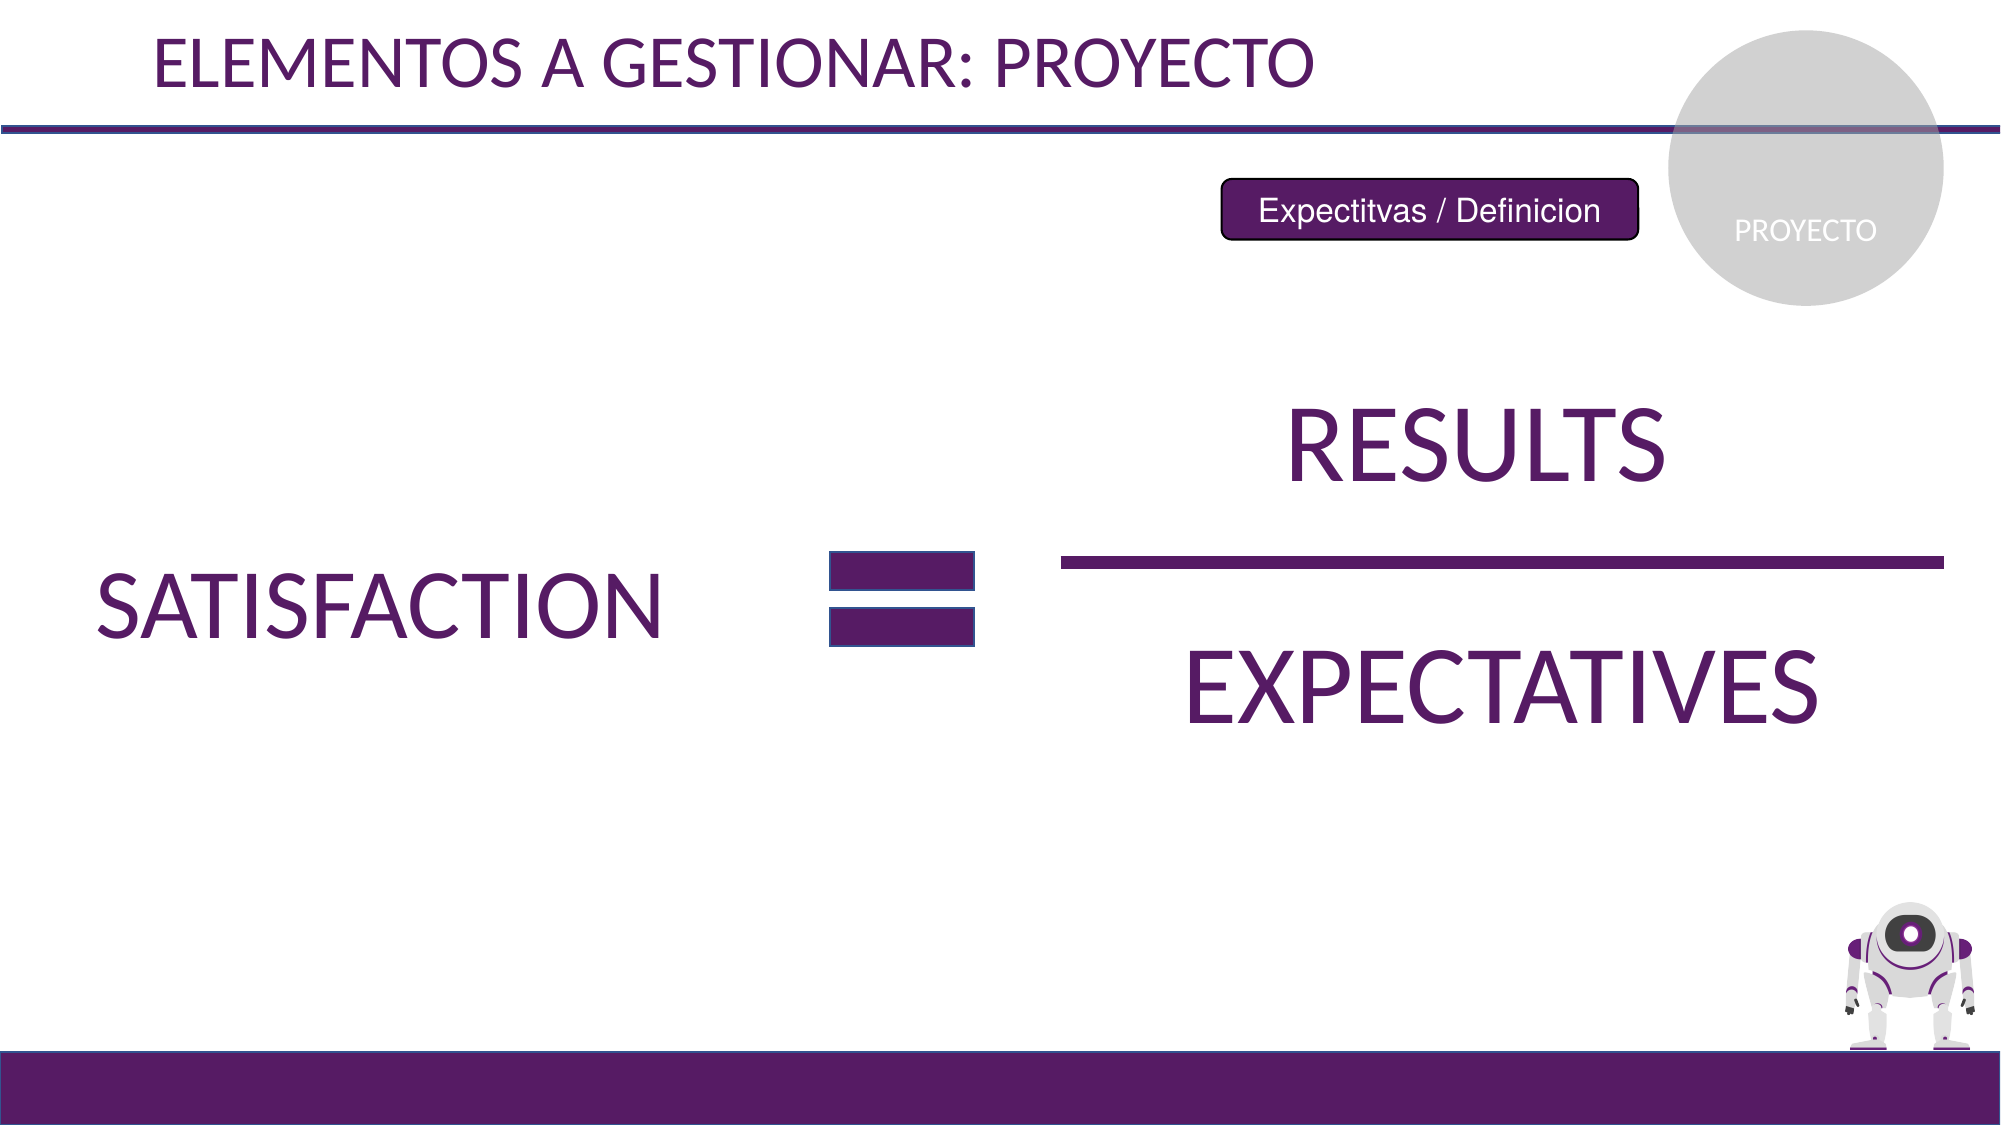

# ELEMENTOS A GESTIONAR: PROYECTO

PROYECTO
Expectitvas / Definicion
RESULTS
SATISFACTION

EXPECTATIVES